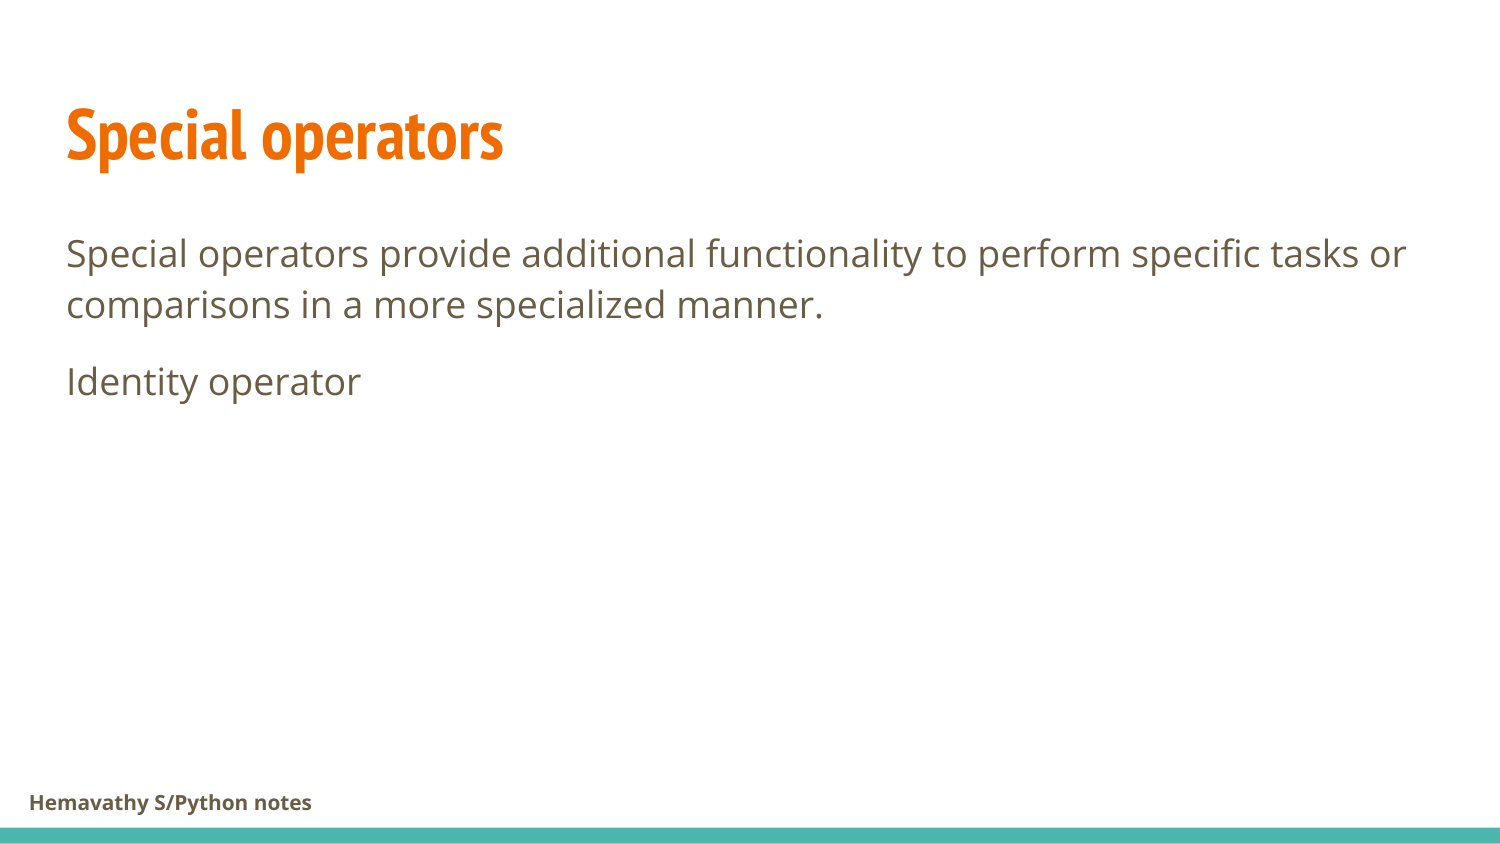

# Special operators
Special operators provide additional functionality to perform specific tasks or comparisons in a more specialized manner.
Identity operator